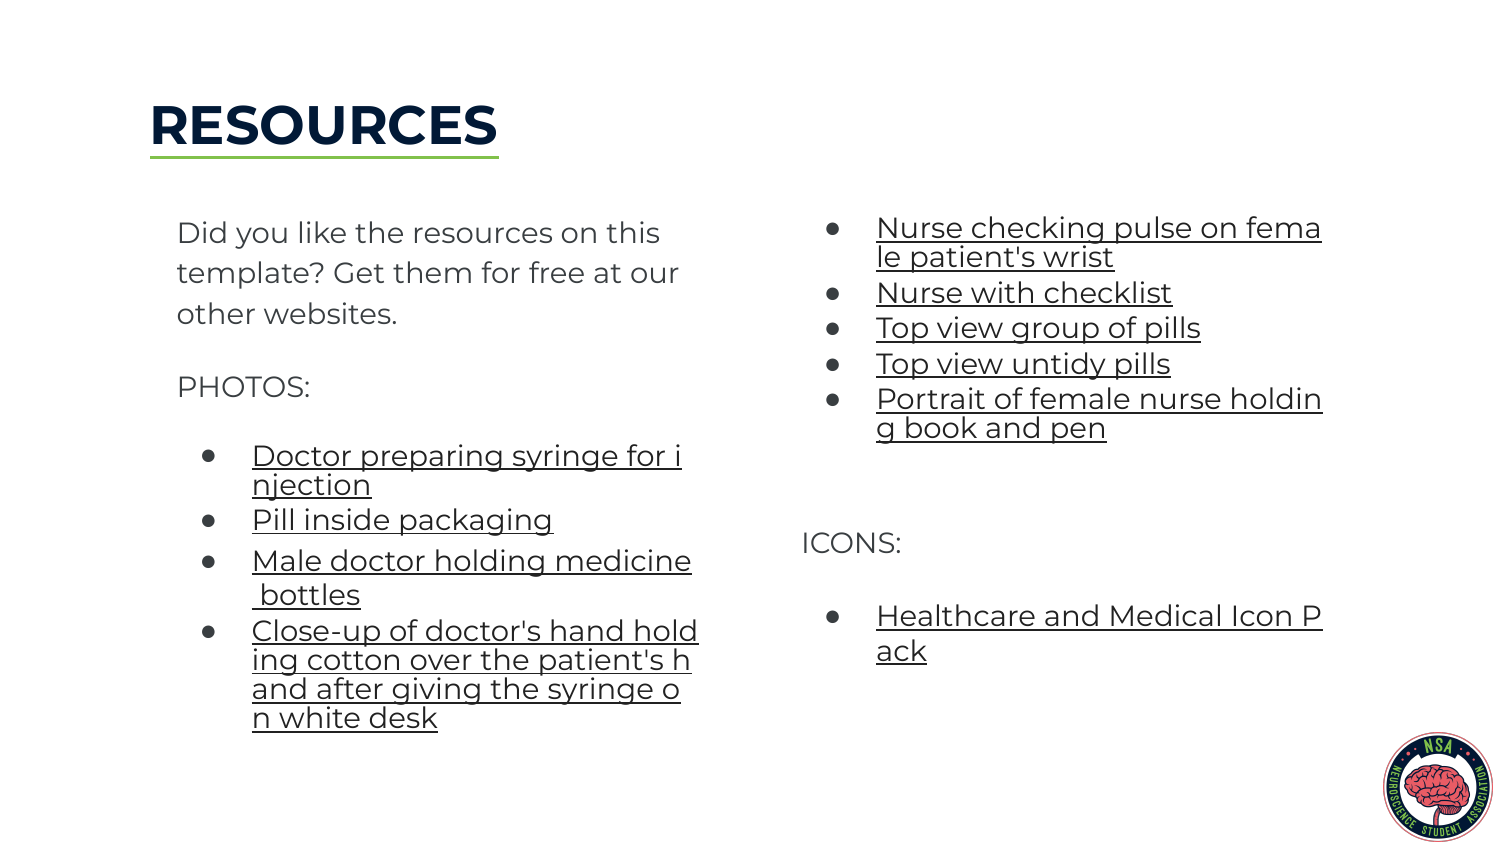

# RESOURCES
Did you like the resources on this template? Get them for free at our other websites.
PHOTOS:
Doctor preparing syringe for injection
Pill inside packaging
Male doctor holding medicine bottles
Close-up of doctor's hand holding cotton over the patient's hand after giving the syringe on white desk
Nurse checking pulse on female patient's wrist
Nurse with checklist
Top view group of pills
Top view untidy pills
Portrait of female nurse holding book and pen

ICONS:
Healthcare and Medical Icon Pack